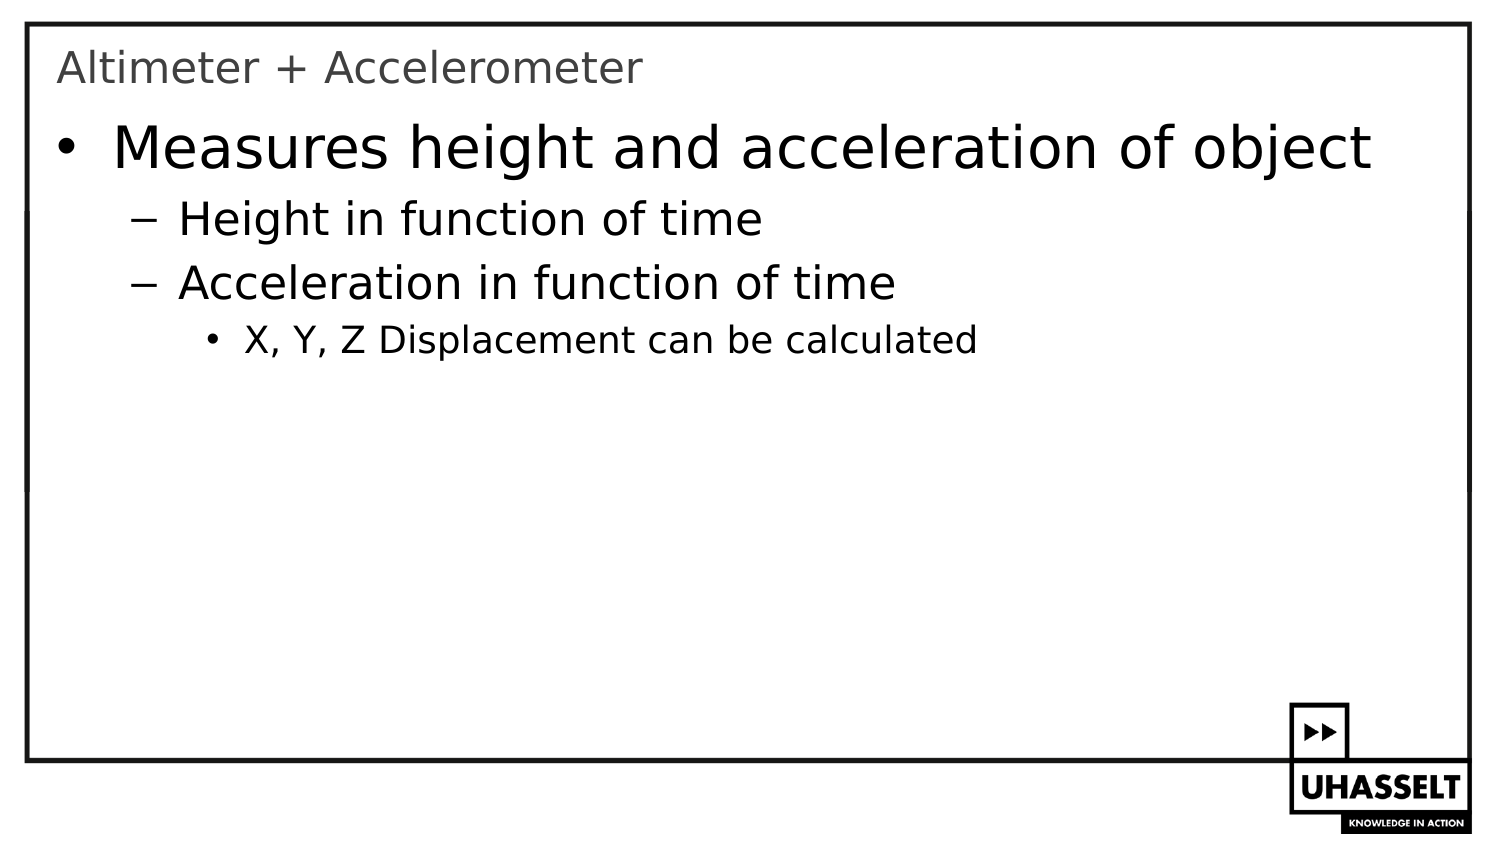

# Altimeter + Accelerometer
Measures height and acceleration of object
Height in function of time
Acceleration in function of time
X, Y, Z Displacement can be calculated